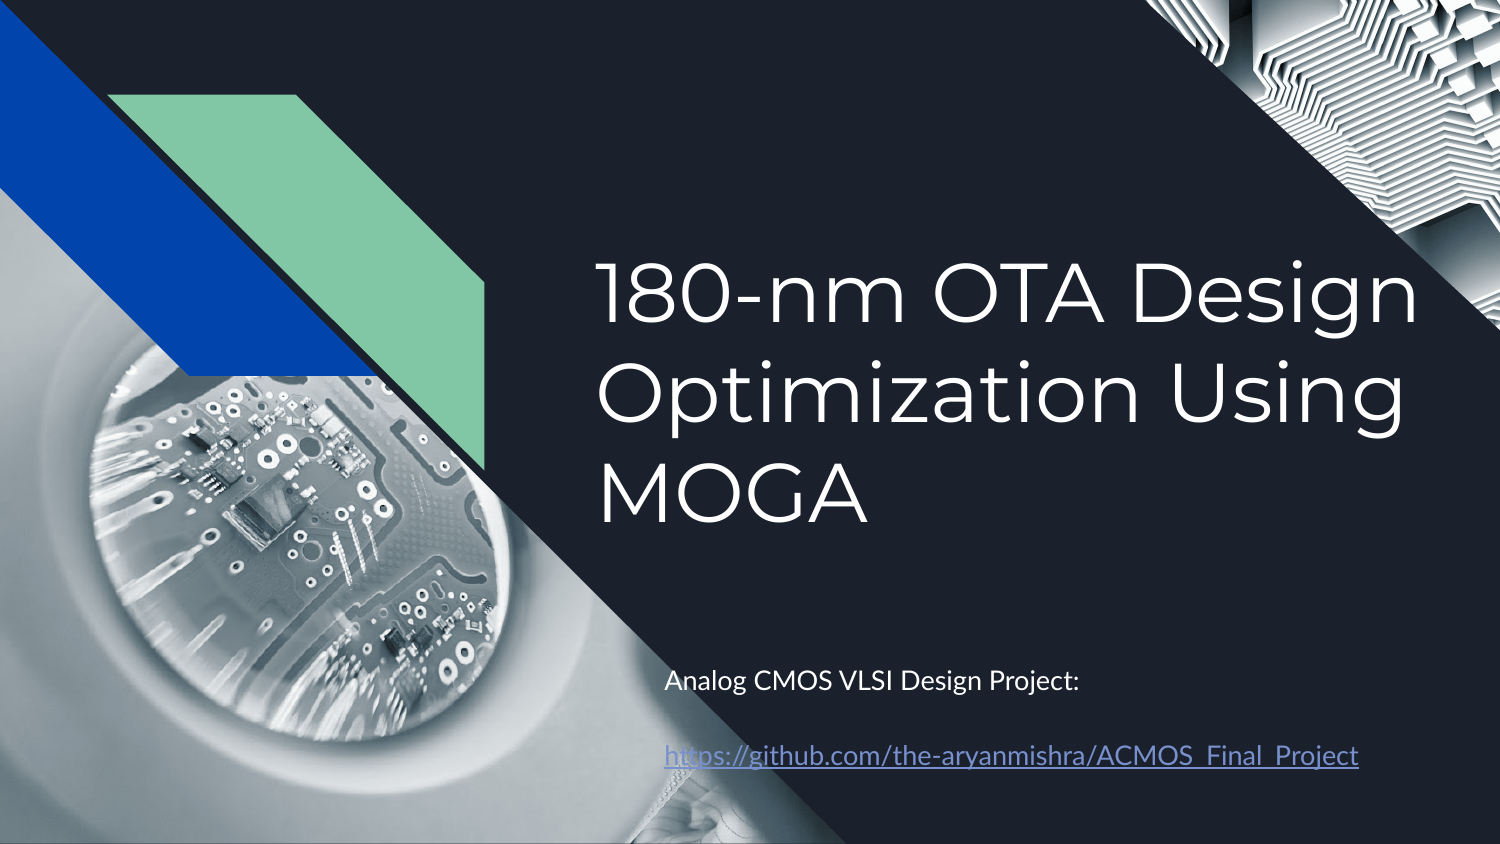

# 180-nm OTA Design Optimization Using MOGA
Analog CMOS VLSI Design Project:
https://github.com/the-aryanmishra/ACMOS_Final_Project